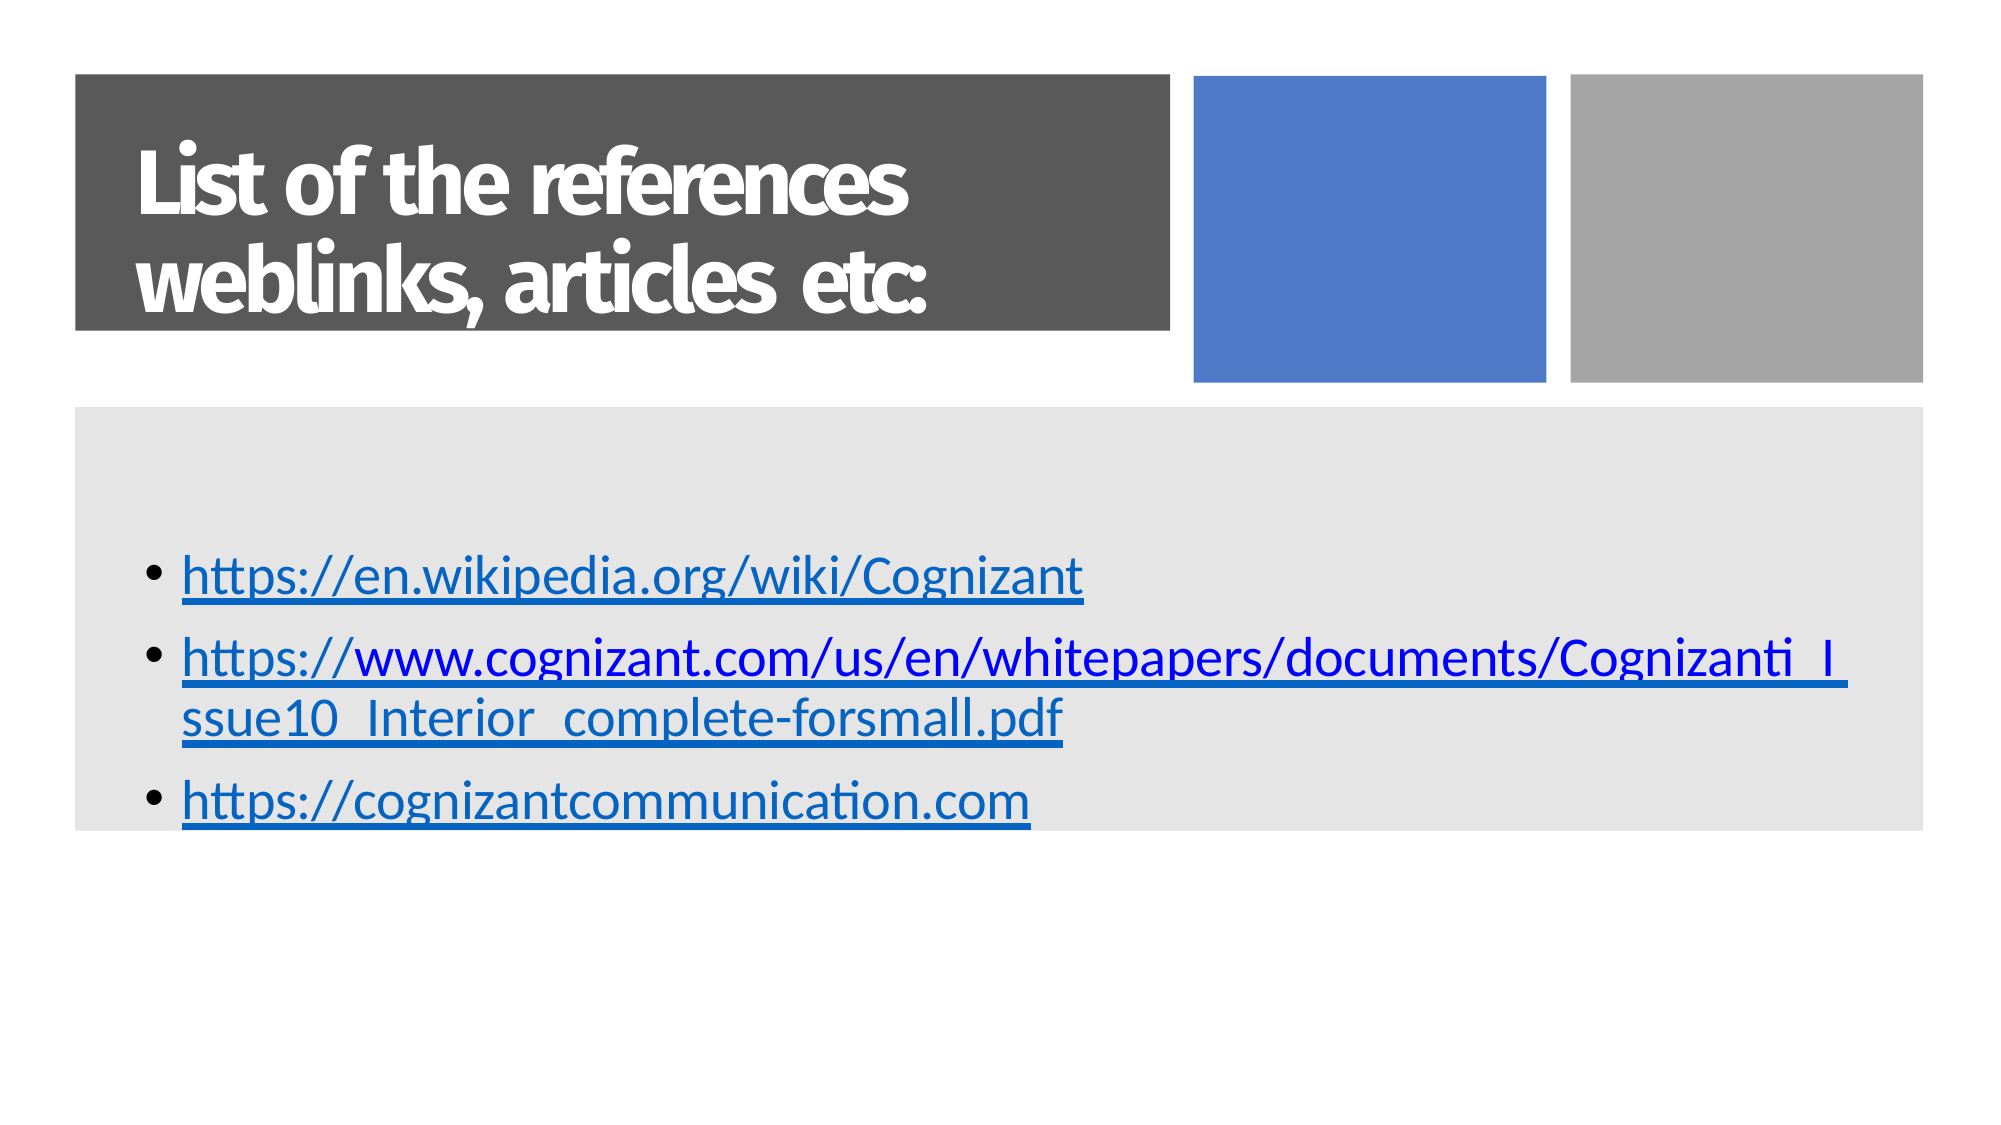

# List of the references  weblinks, articles etc:

https://en.wikipedia.org/wiki/Cognizant
https://www.cognizant.com/us/en/whitepapers/documents/Cognizanti_I  ssue10_Interior_complete-forsmall.pdf
https://cognizantcommunication.com